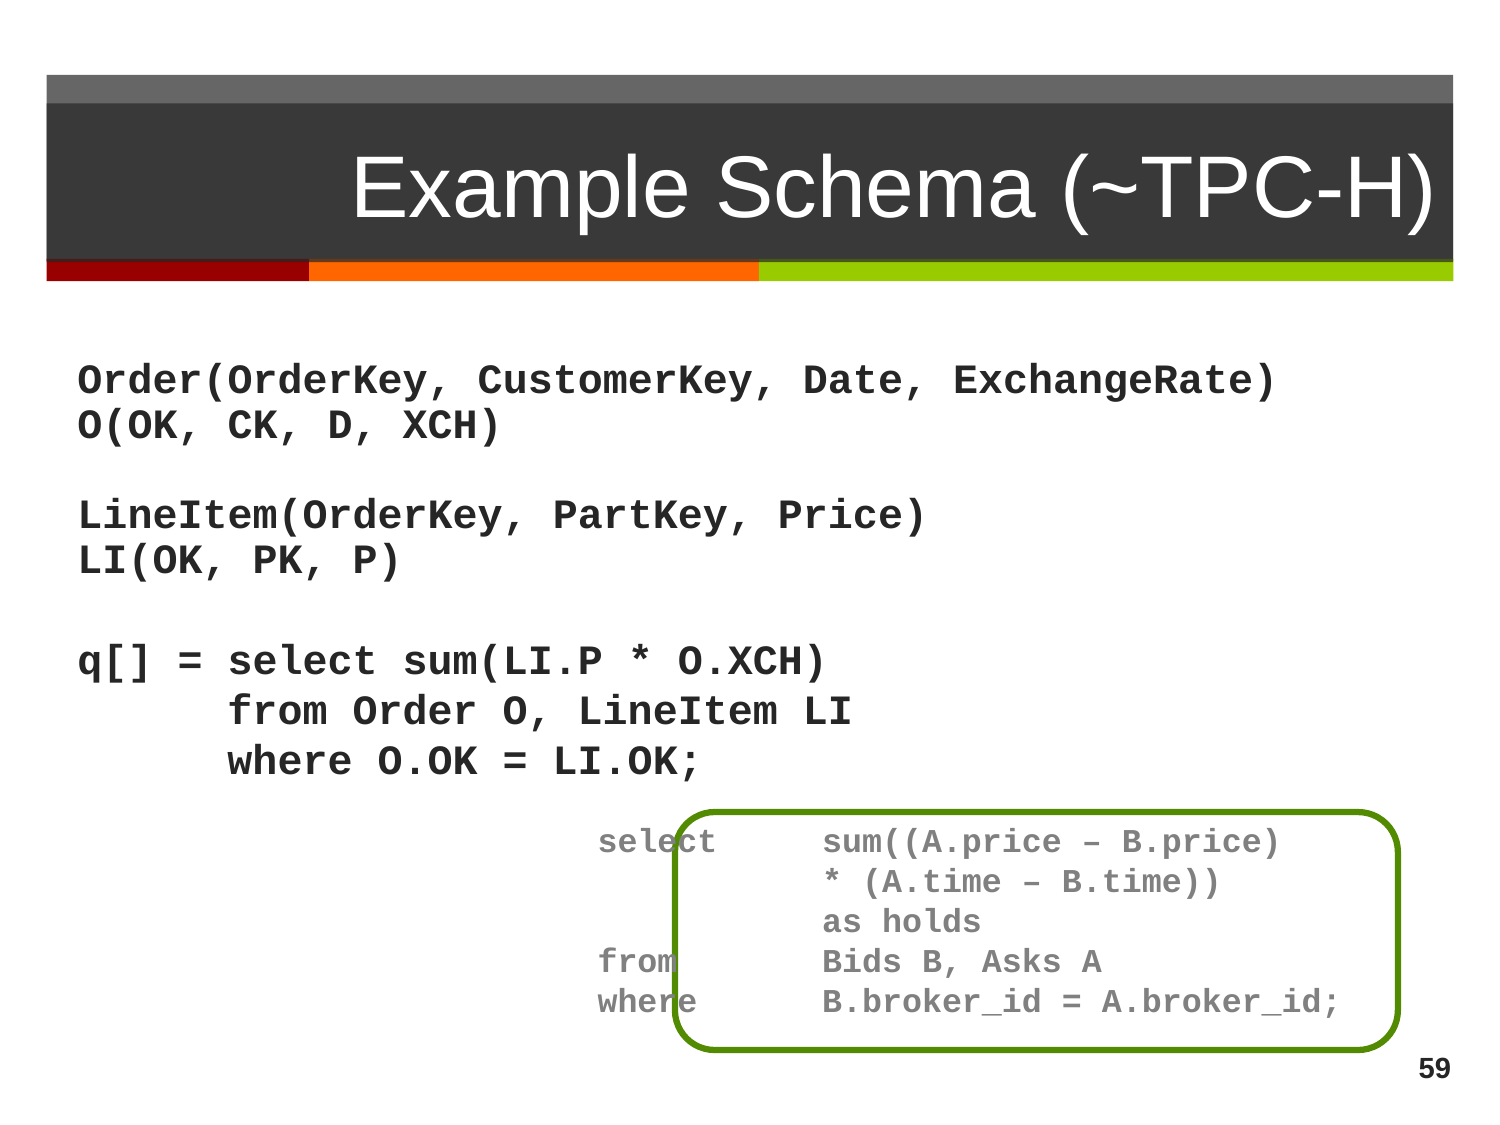

Example Schema (~TPC-H)
Order(OrderKey, CustomerKey, Date, ExchangeRate)
O(OK, CK, D, XCH)

LineItem(OrderKey, PartKey, Price)
LI(OK, PK, P)

q[] = select sum(LI.P * O.XCH)
      from Order O, LineItem LI
      where O.OK = LI.OK;

select	sum((A.price – B.price)
		* (A.time – B.time))
		as holds
from	Bids B, Asks A
where 	B.broker_id = A.broker_id;